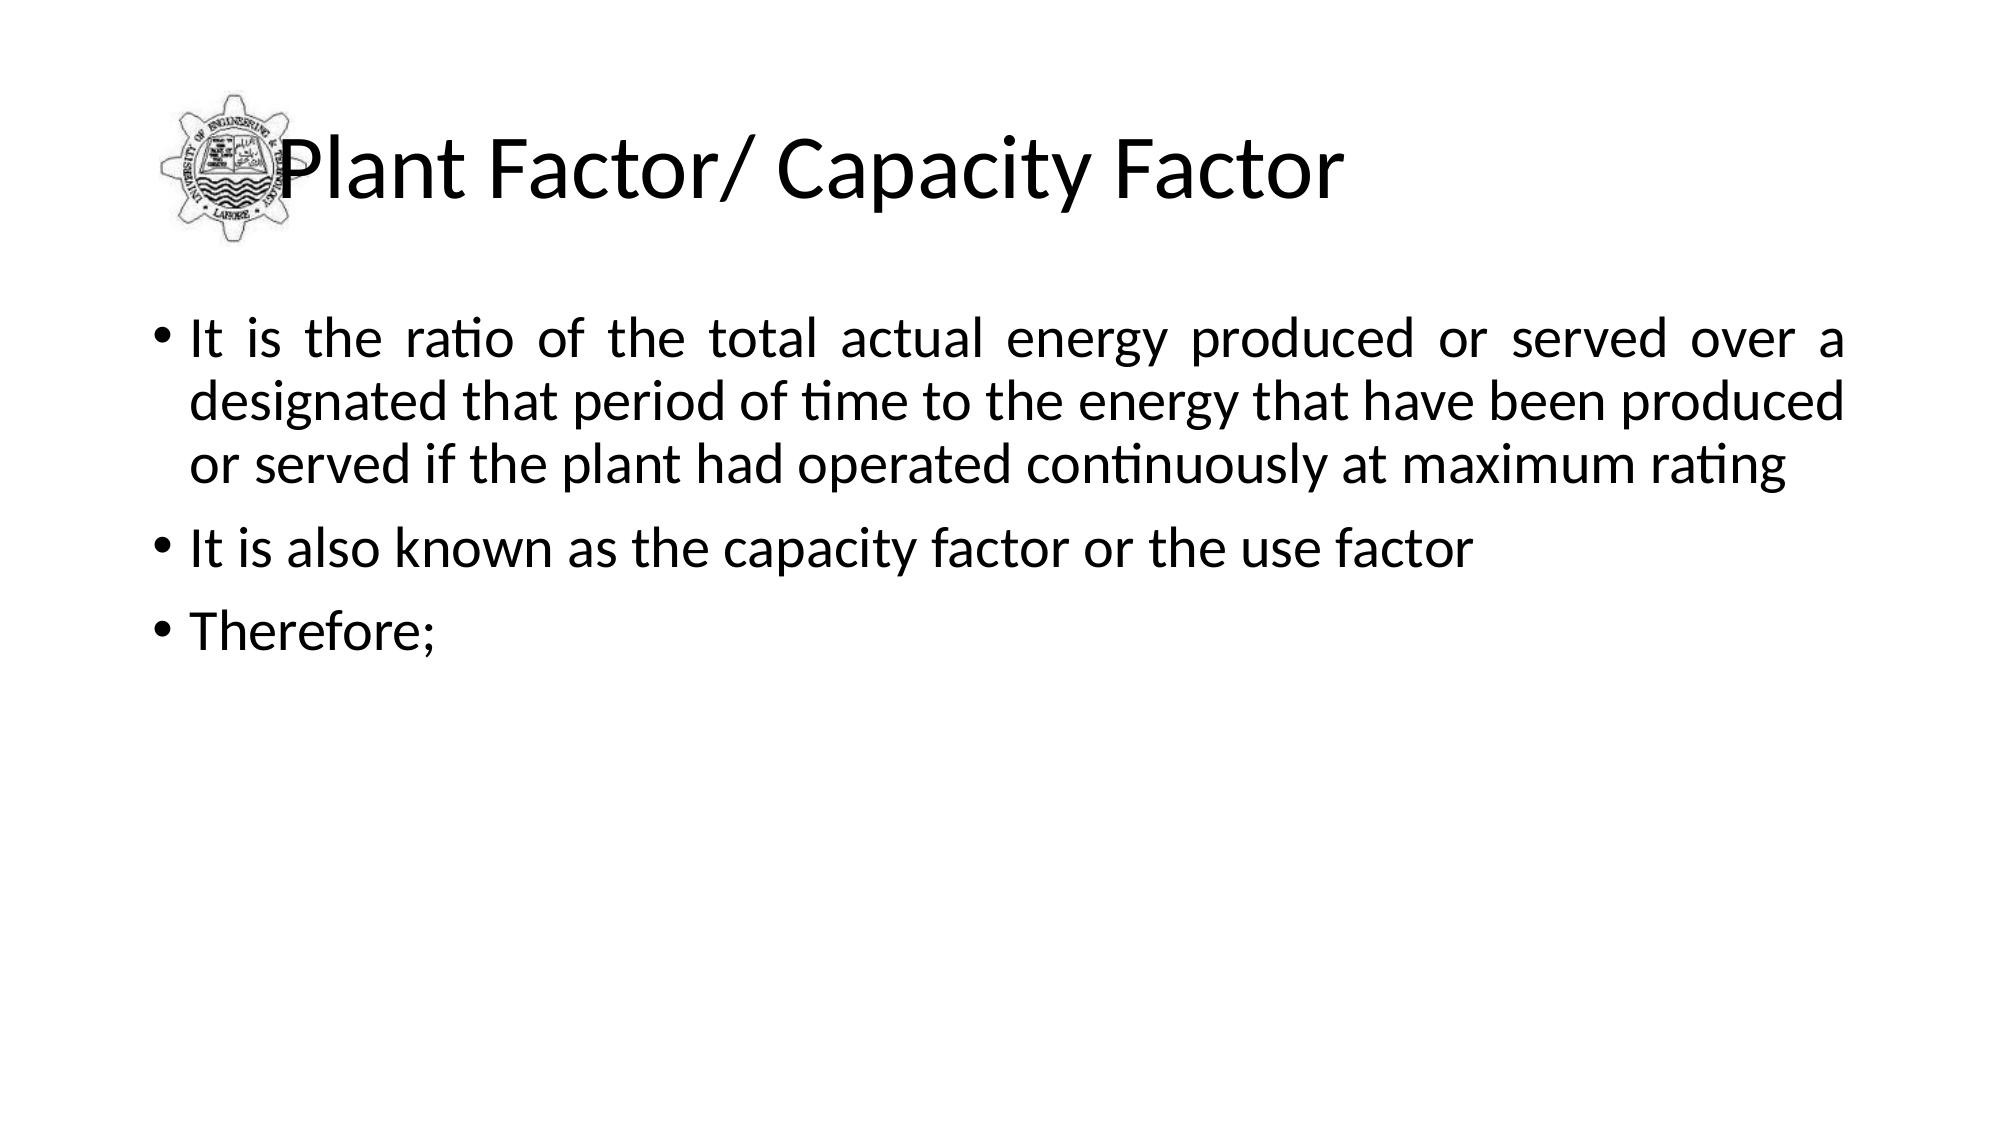

# Plant Factor/ Capacity Factor
It is the ratio of the total actual energy produced or served over a designated that period of time to the energy that have been produced or served if the plant had operated continuously at maximum rating
It is also known as the capacity factor or the use factor
Therefore;